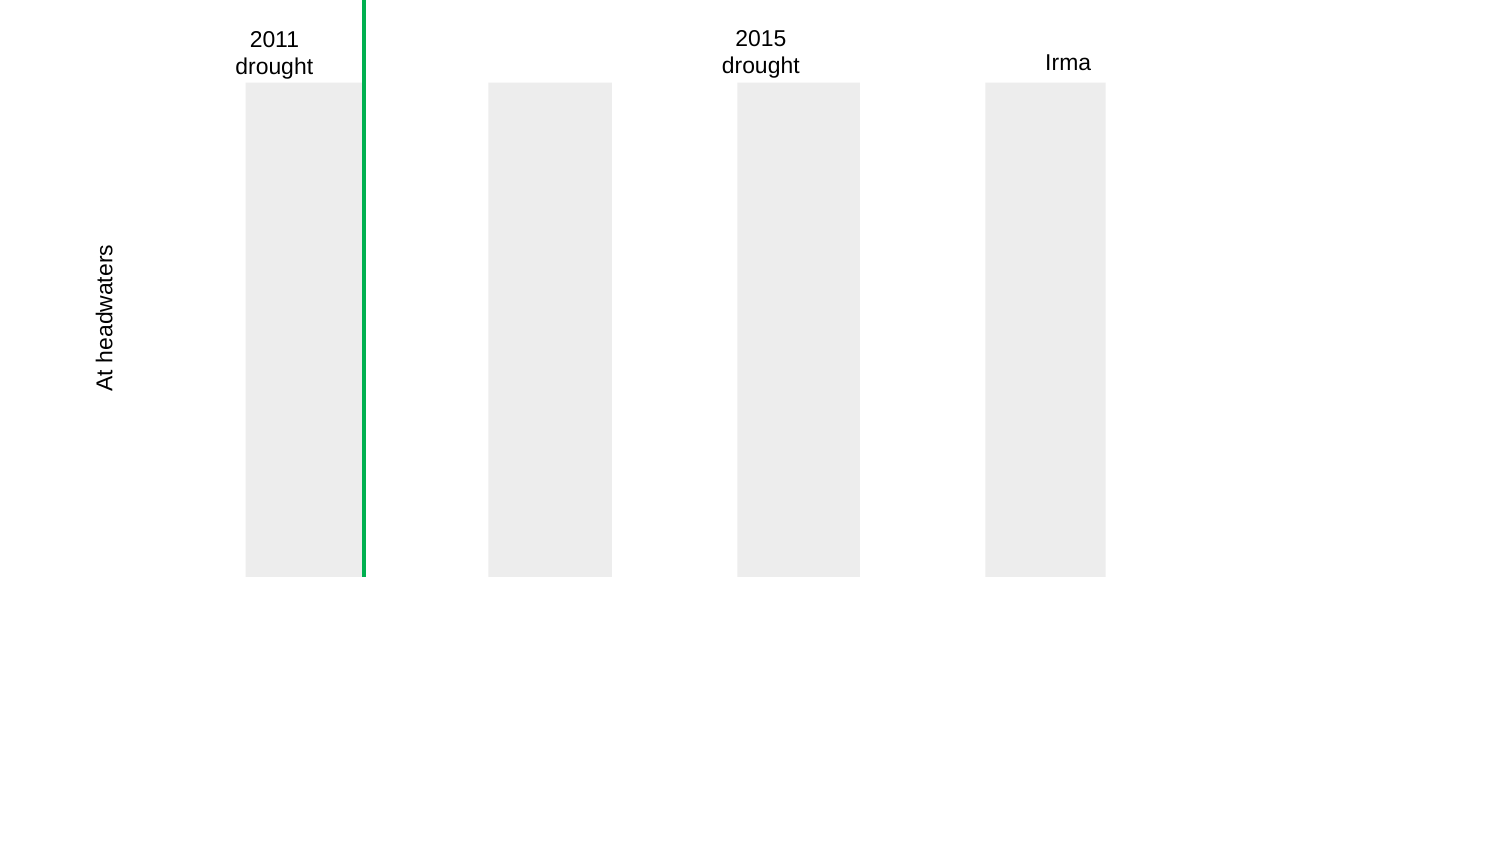

2015 drought
2011 drought
Irma

At headwaters